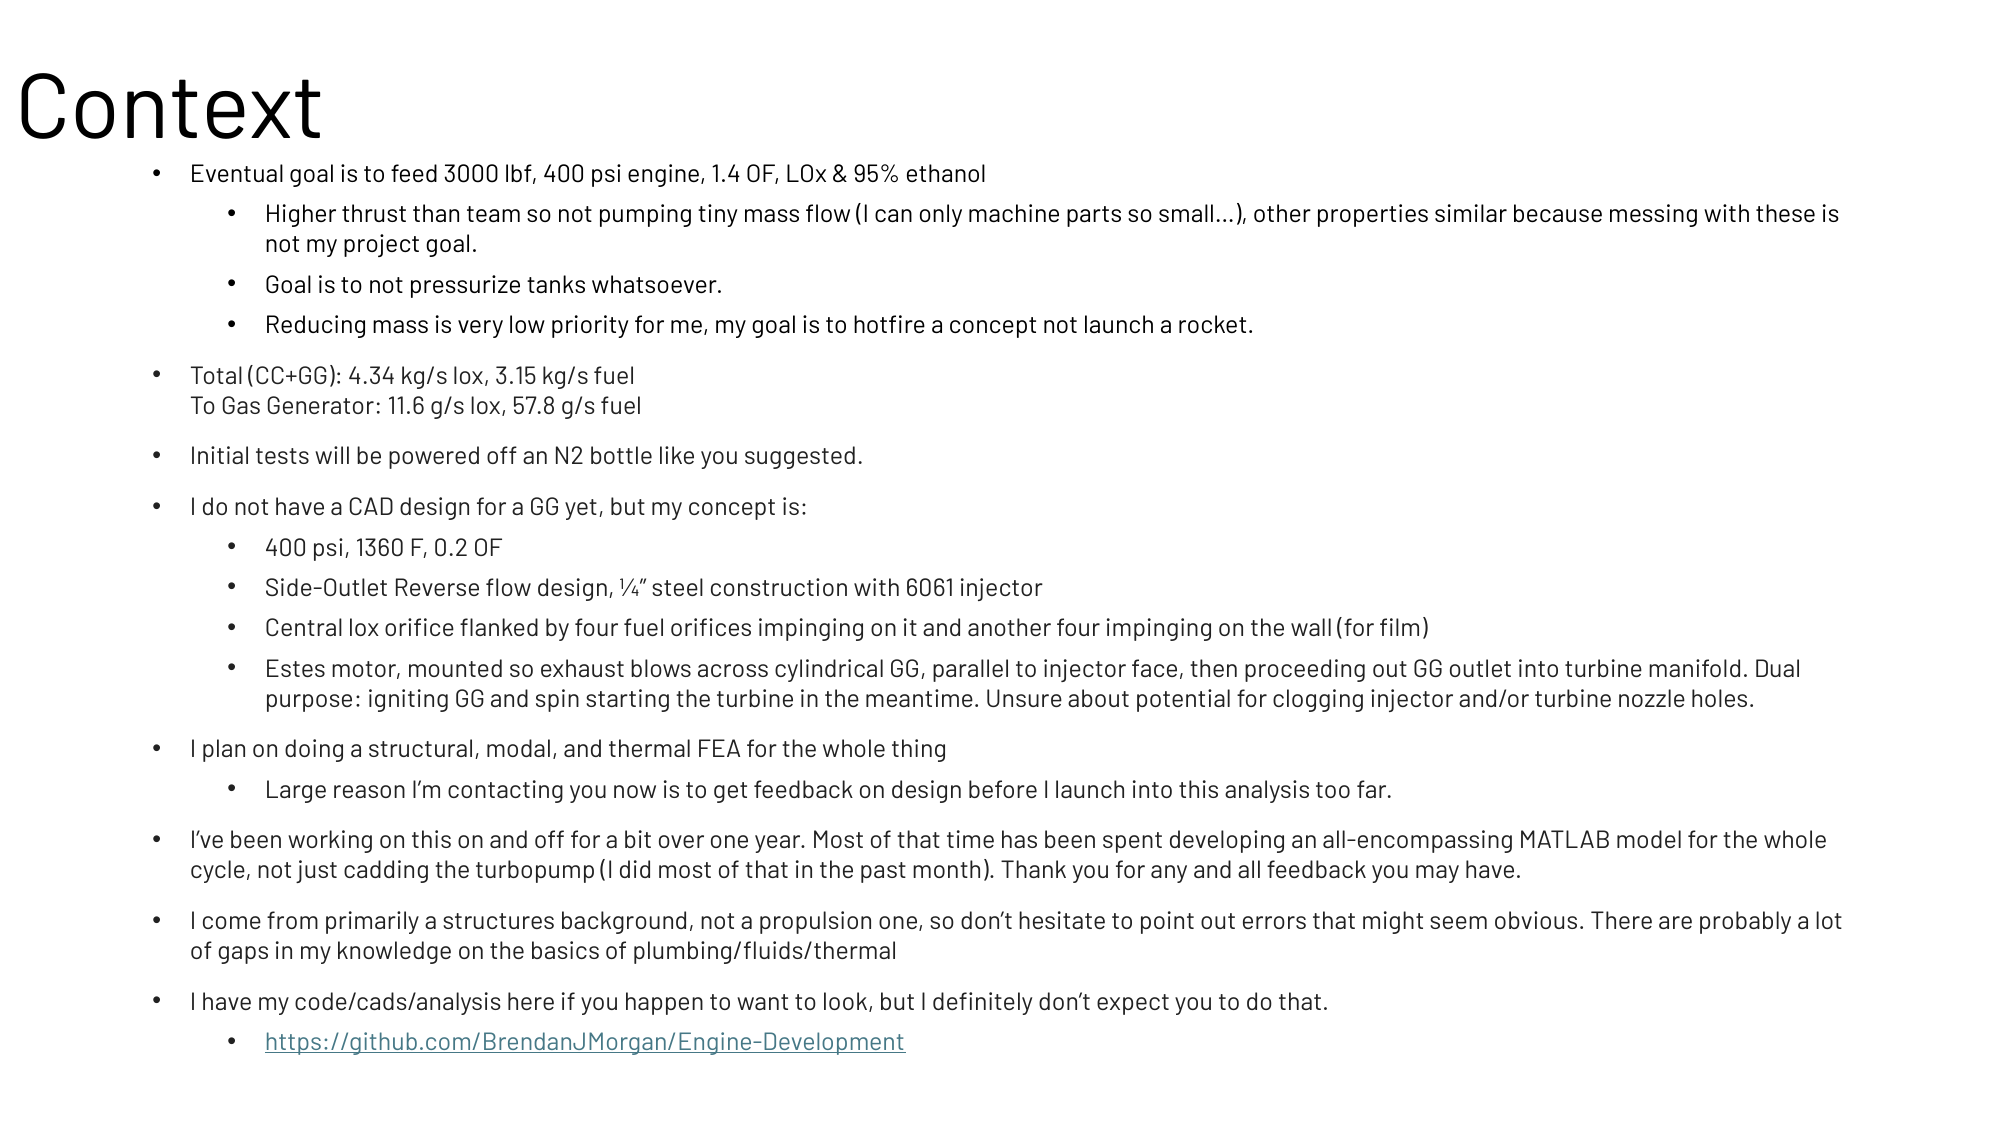

# Context
Eventual goal is to feed 3000 lbf, 400 psi engine, 1.4 OF, LOx & 95% ethanol
Higher thrust than team so not pumping tiny mass flow (I can only machine parts so small…), other properties similar because messing with these is not my project goal.
Goal is to not pressurize tanks whatsoever.
Reducing mass is very low priority for me, my goal is to hotfire a concept not launch a rocket.
Total (CC+GG): 4.34 kg/s lox, 3.15 kg/s fuel
To Gas Generator: 11.6 g/s lox, 57.8 g/s fuel
Initial tests will be powered off an N2 bottle like you suggested.
I do not have a CAD design for a GG yet, but my concept is:
400 psi, 1360 F, 0.2 OF
Side-Outlet Reverse flow design, ¼” steel construction with 6061 injector
Central lox orifice flanked by four fuel orifices impinging on it and another four impinging on the wall (for film)
Estes motor, mounted so exhaust blows across cylindrical GG, parallel to injector face, then proceeding out GG outlet into turbine manifold. Dual purpose: igniting GG and spin starting the turbine in the meantime. Unsure about potential for clogging injector and/or turbine nozzle holes.
I plan on doing a structural, modal, and thermal FEA for the whole thing
Large reason I’m contacting you now is to get feedback on design before I launch into this analysis too far.
I’ve been working on this on and off for a bit over one year. Most of that time has been spent developing an all-encompassing MATLAB model for the whole cycle, not just cadding the turbopump (I did most of that in the past month). Thank you for any and all feedback you may have.
I come from primarily a structures background, not a propulsion one, so don’t hesitate to point out errors that might seem obvious. There are probably a lot of gaps in my knowledge on the basics of plumbing/fluids/thermal
I have my code/cads/analysis here if you happen to want to look, but I definitely don’t expect you to do that.
https://github.com/BrendanJMorgan/Engine-Development